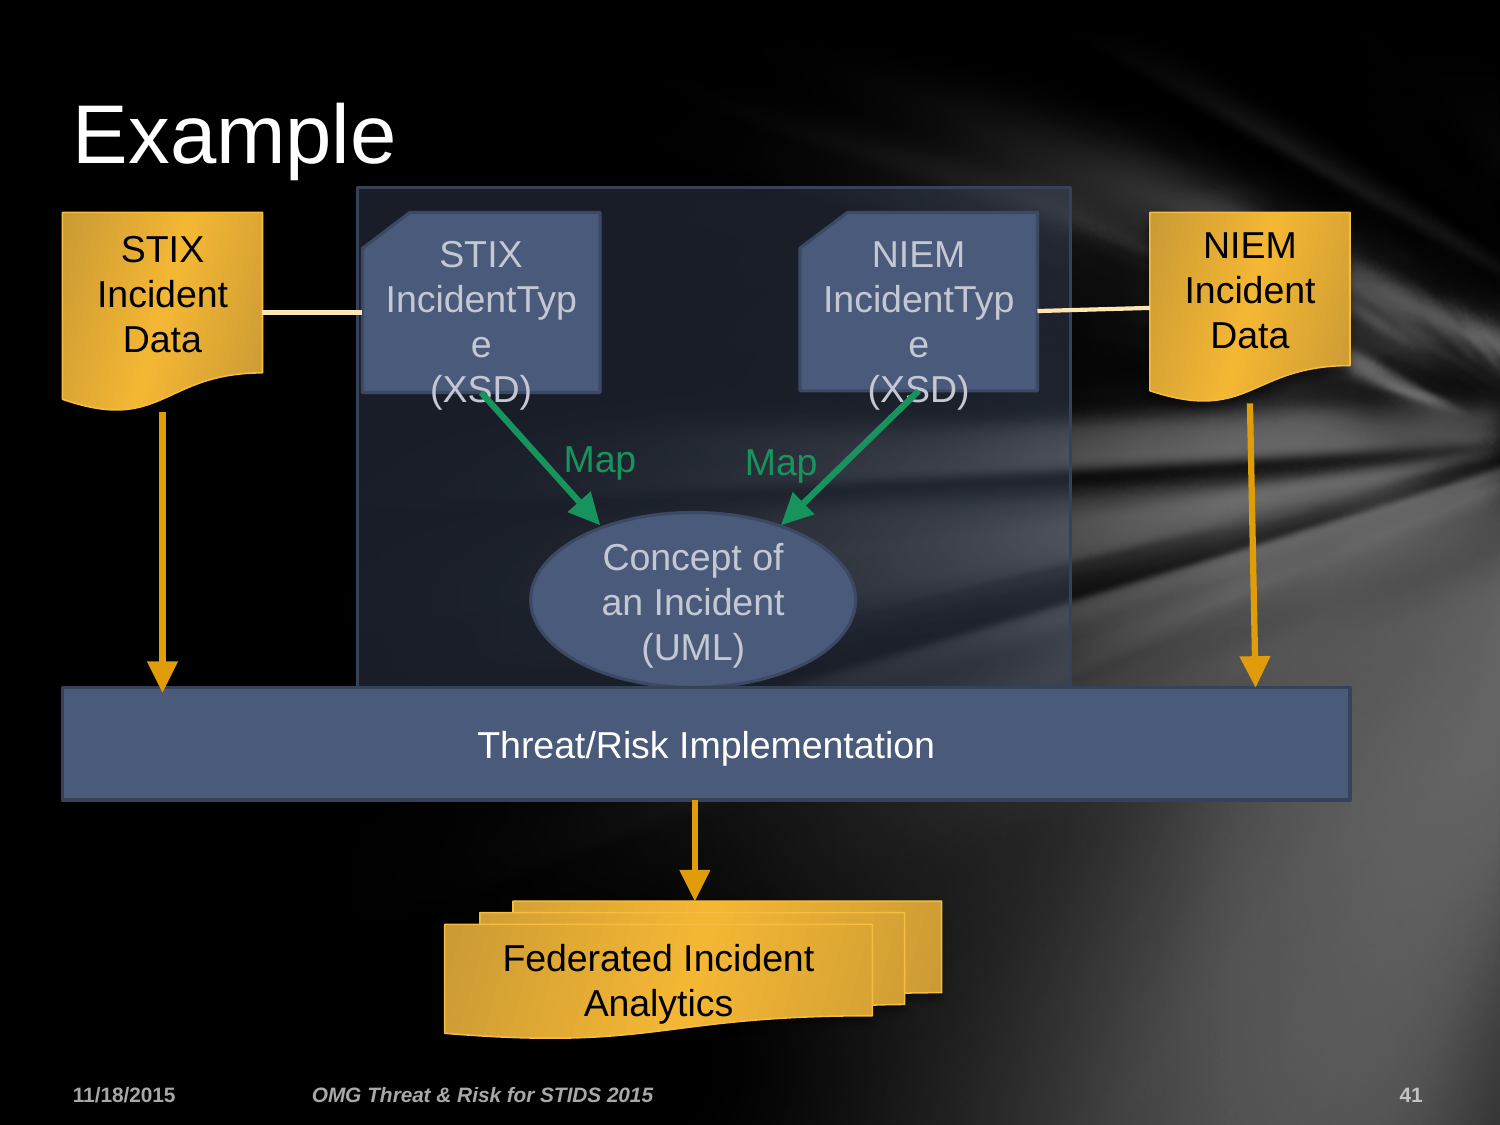

# Example

STIX Incident Data
STIX IncidentType
(XSD)
NIEM IncidentType
(XSD)
NIEM Incident Data
Map
Map
Concept of an Incident
(UML)
Threat/Risk Implementation
Federated Incident Analytics
11/18/2015
OMG Threat & Risk for STIDS 2015
41